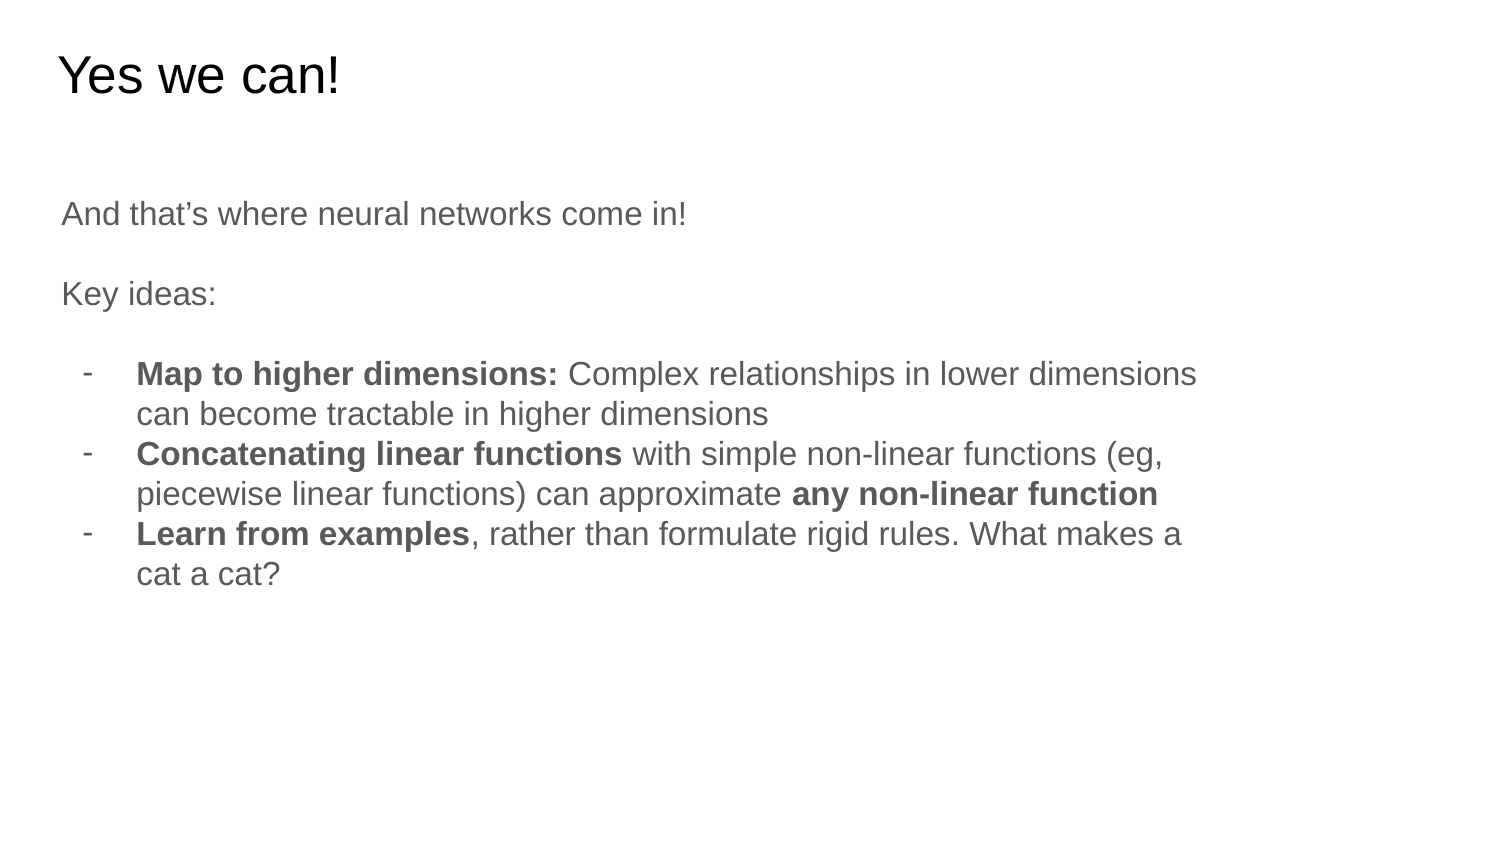

Yes we can!

And that’s where neural networks come in!

Key ideas:

Map to higher dimensions: Complex relationships in lower dimensions can become tractable in higher dimensions
Concatenating linear functions with simple non-linear functions (eg, piecewise linear functions) can approximate any non-linear function
Learn from examples, rather than formulate rigid rules. What makes a cat a cat?